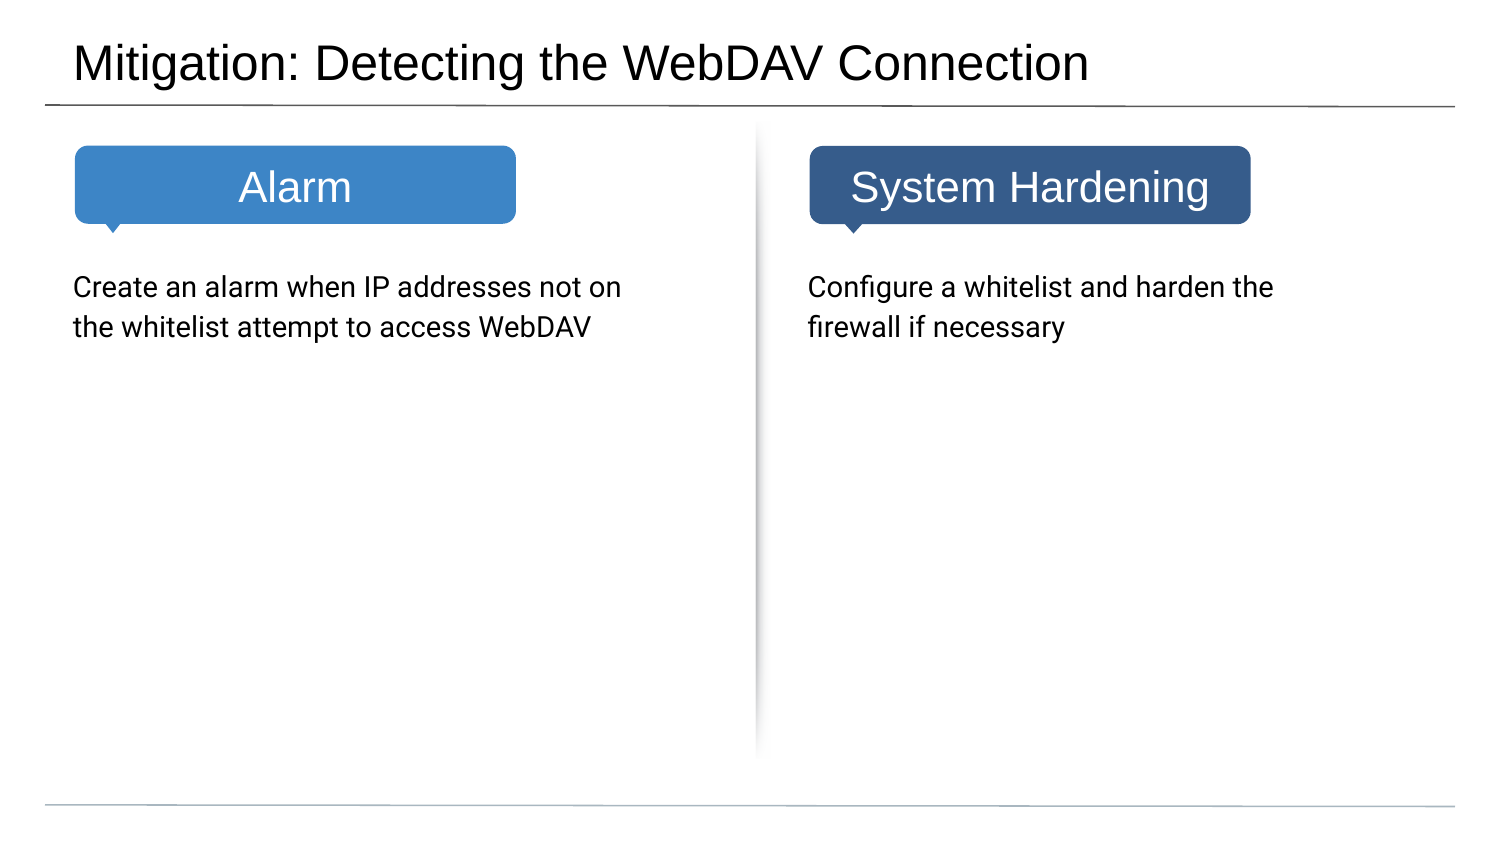

# Mitigation: Detecting the WebDAV Connection
Create an alarm when IP addresses not on the whitelist attempt to access WebDAV

Configure a whitelist and harden the firewall if necessary